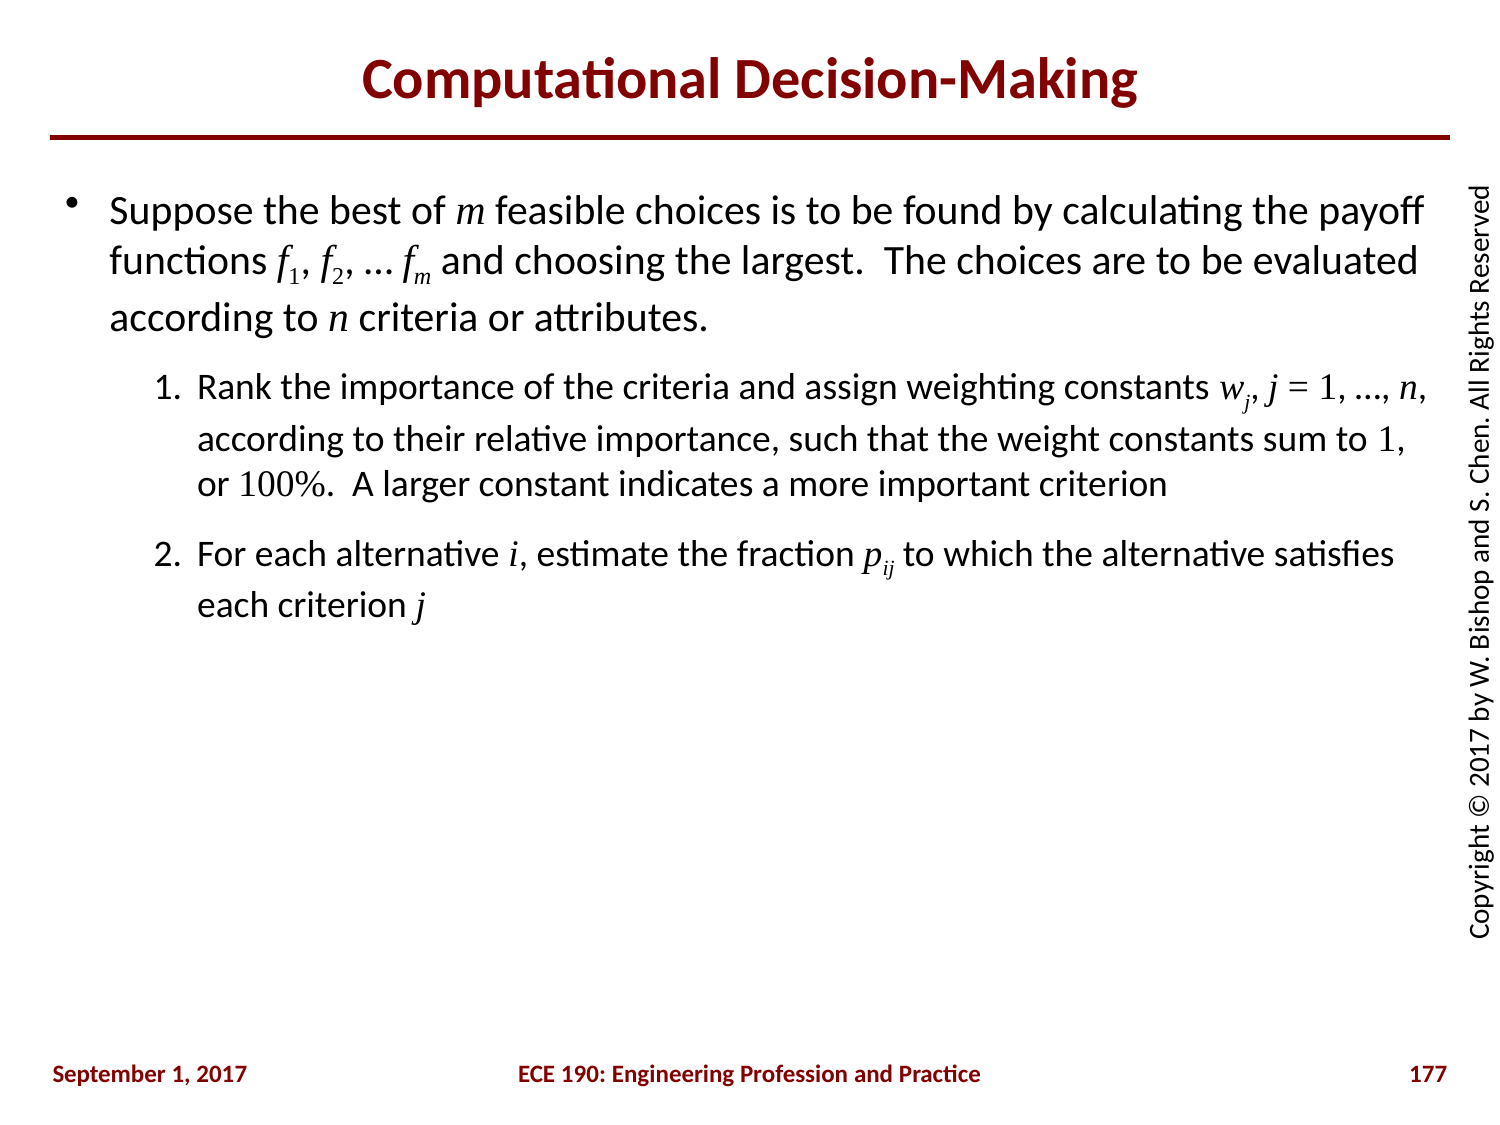

# Computational Decision-Making
Suppose the best of m feasible choices is to be found by calculating the payoff functions f1, f2, … fm and choosing the largest.  The choices are to be evaluated according to n criteria or attributes.
Rank the importance of the criteria and assign weighting constants wj, j = 1, …, n, according to their relative importance, such that the weight constants sum to 1, or 100%.  A larger constant indicates a more important criterion
For each alternative i, estimate the fraction pij to which the alternative satisfies each criterion j
September 1, 2017
ECE 190: Engineering Profession and Practice
177